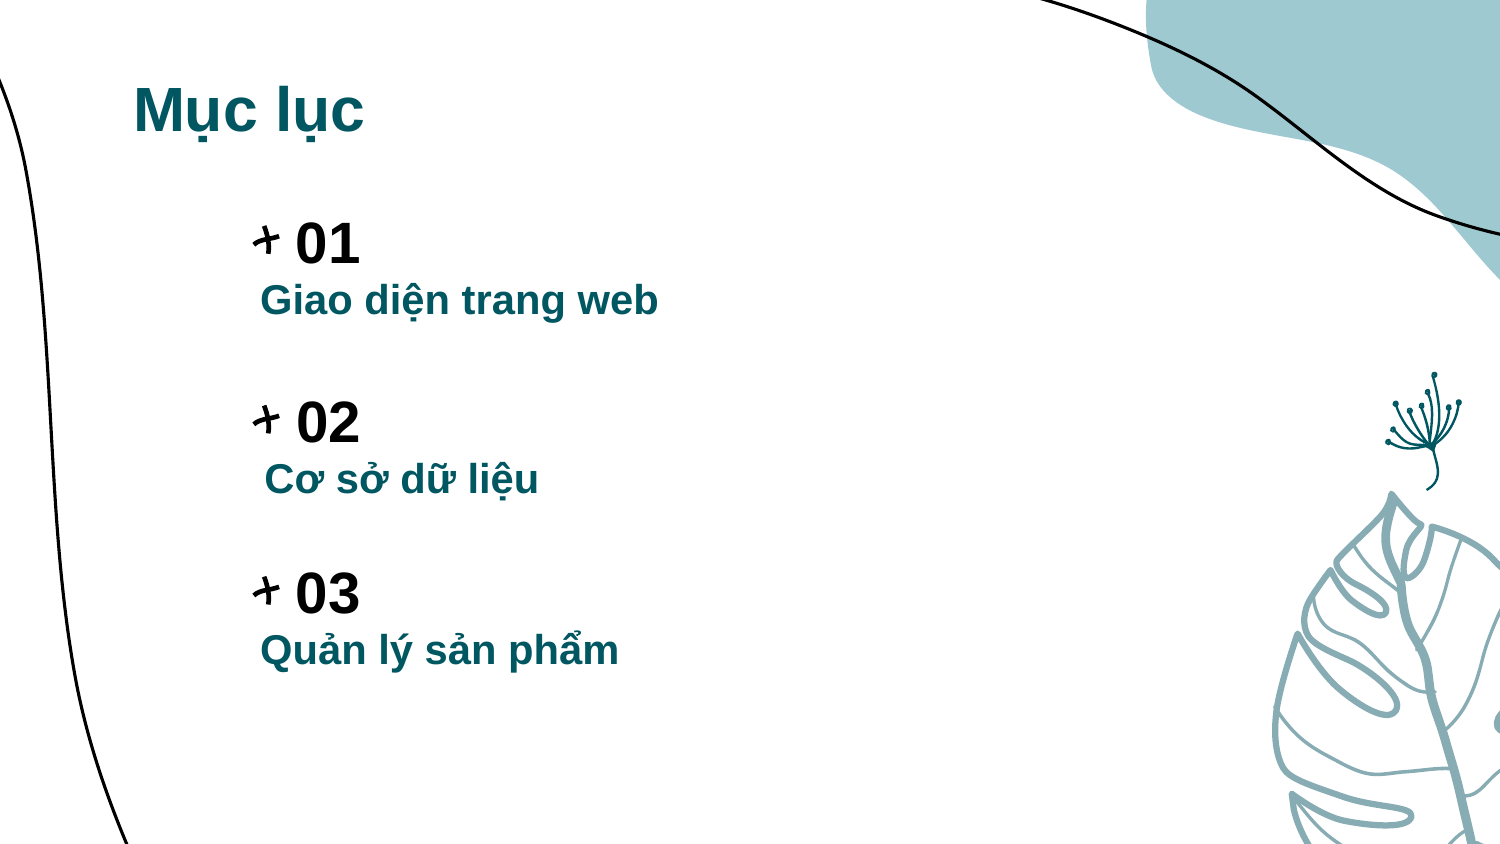

# Mục lục
01

Giao diện trang web

02

Cơ sở dữ liệu

03

Quản lý sản phẩm